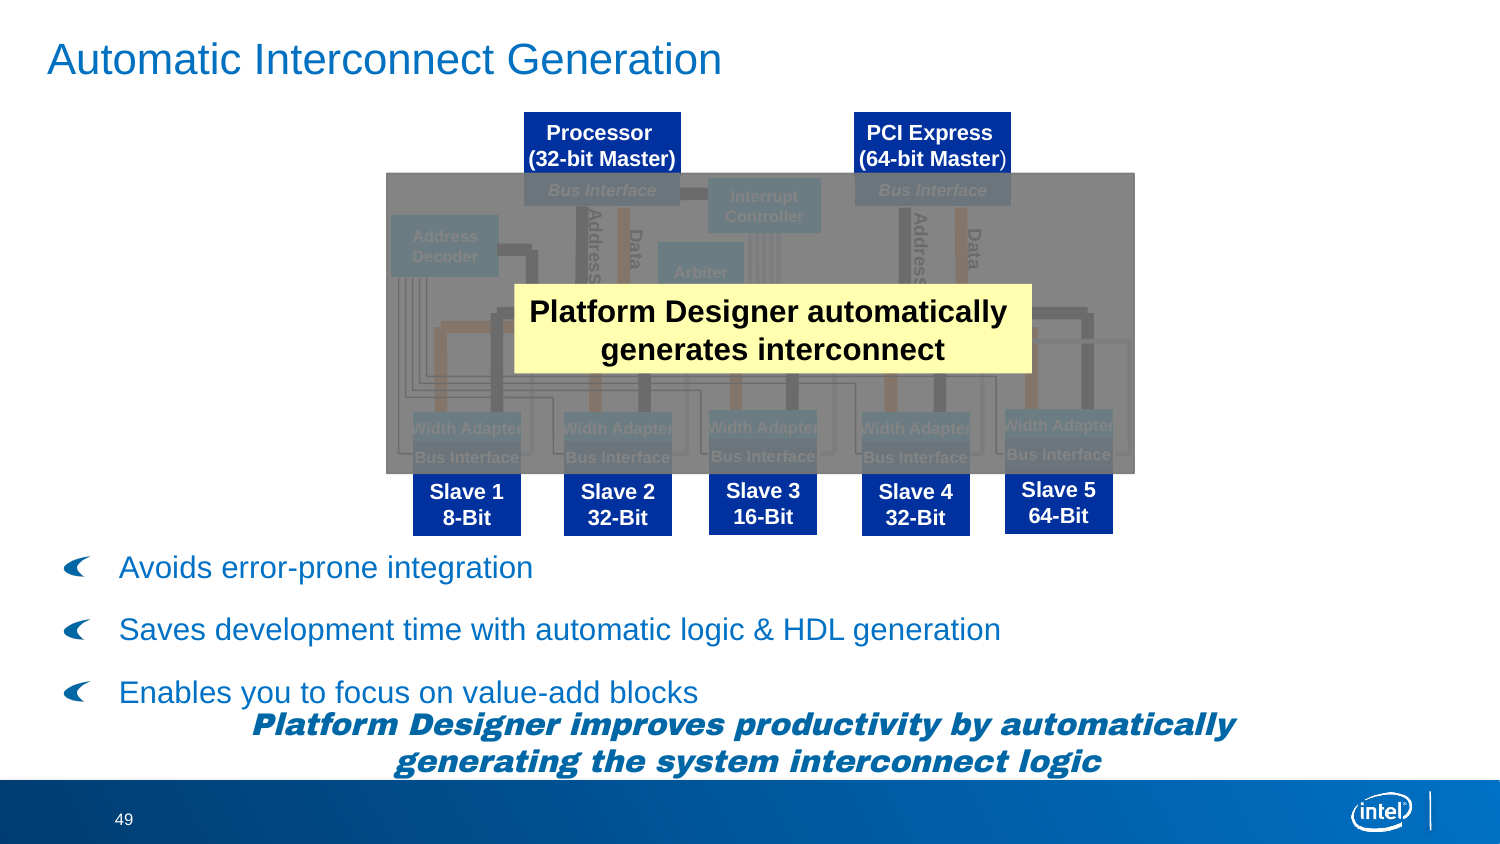

# Automatic Interconnect Generation
Processor
(32-bit Master)
PCI Express
(64-bit Master)

Bus Interface
Bus Interface
Interrupt Controller

Address
Decoder
Address
Address
Data
Data
Arbiter

Platform Designer automatically
generates interconnect

Width Adapter
Width Adapter
Width Adapter
Width Adapter
Width Adapter
Bus Interface
Bus Interface
Bus Interface
Bus Interface
Bus Interface
Slave 5
64-Bit
Slave 3
16-Bit
Slave 1
8-Bit
Slave 2
32-Bit
Slave 4
32-Bit
Avoids error-prone integration
Saves development time with automatic logic & HDL generation
Enables you to focus on value-add blocks

Platform Designer improves productivity by automatically
generating the system interconnect logic
49